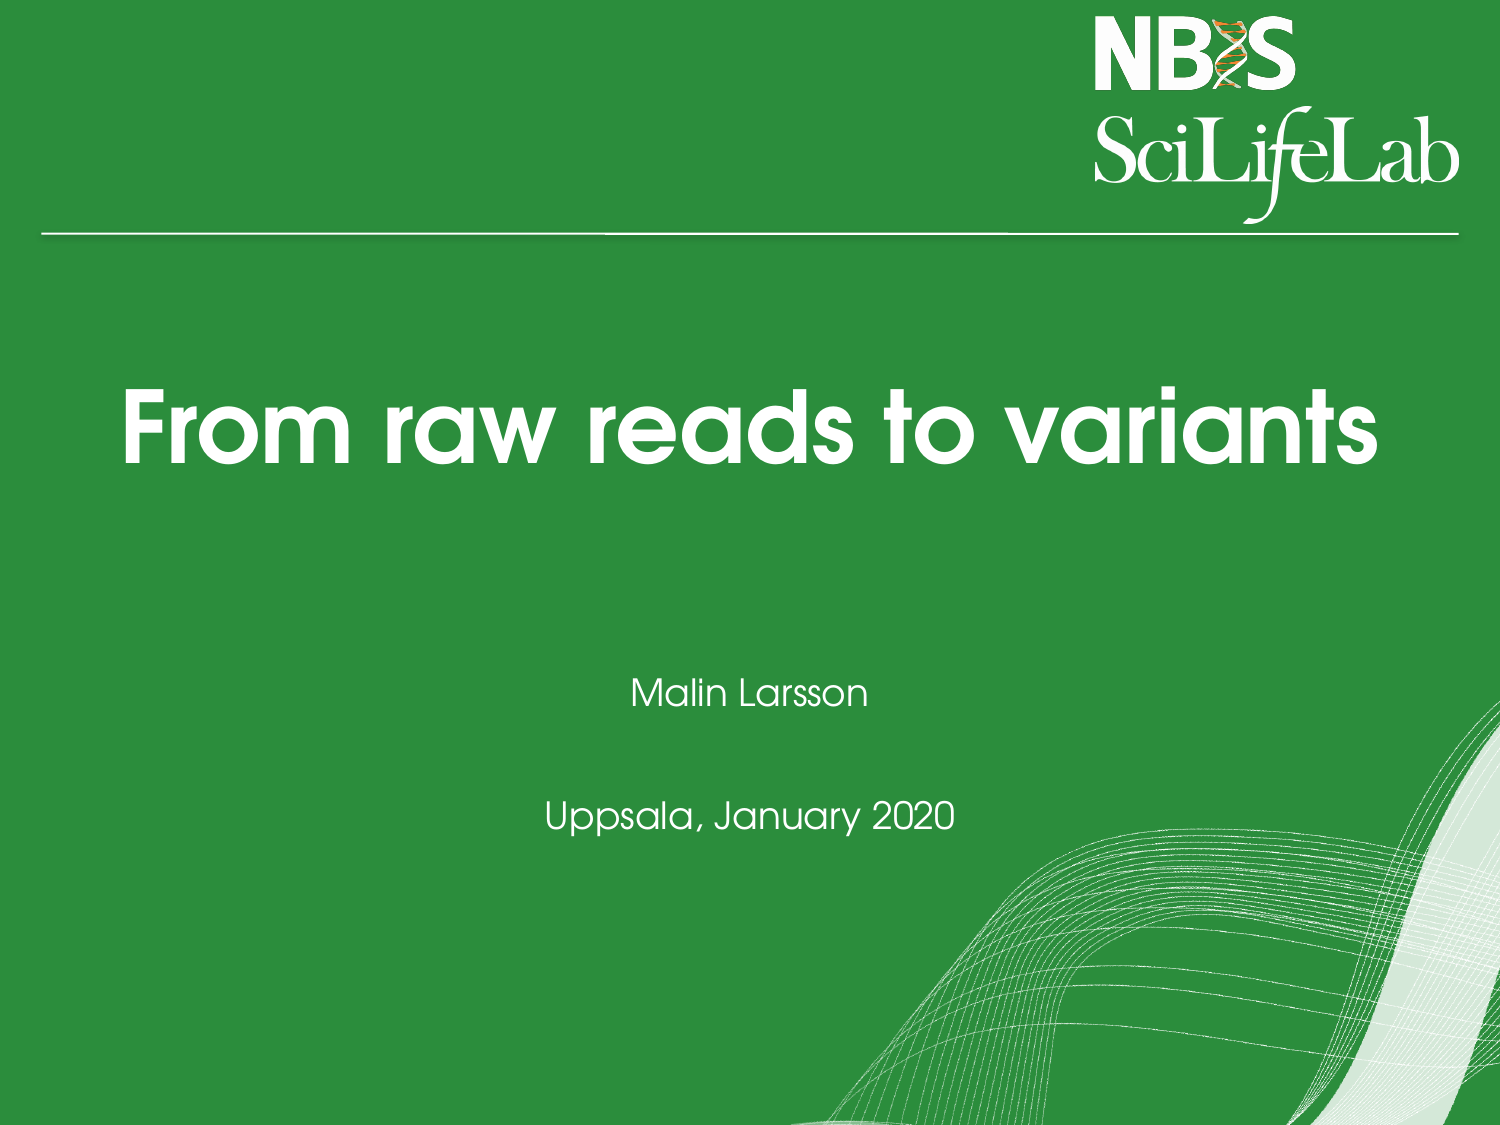

# From raw reads to variants
Malin Larsson
Uppsala, January 2020